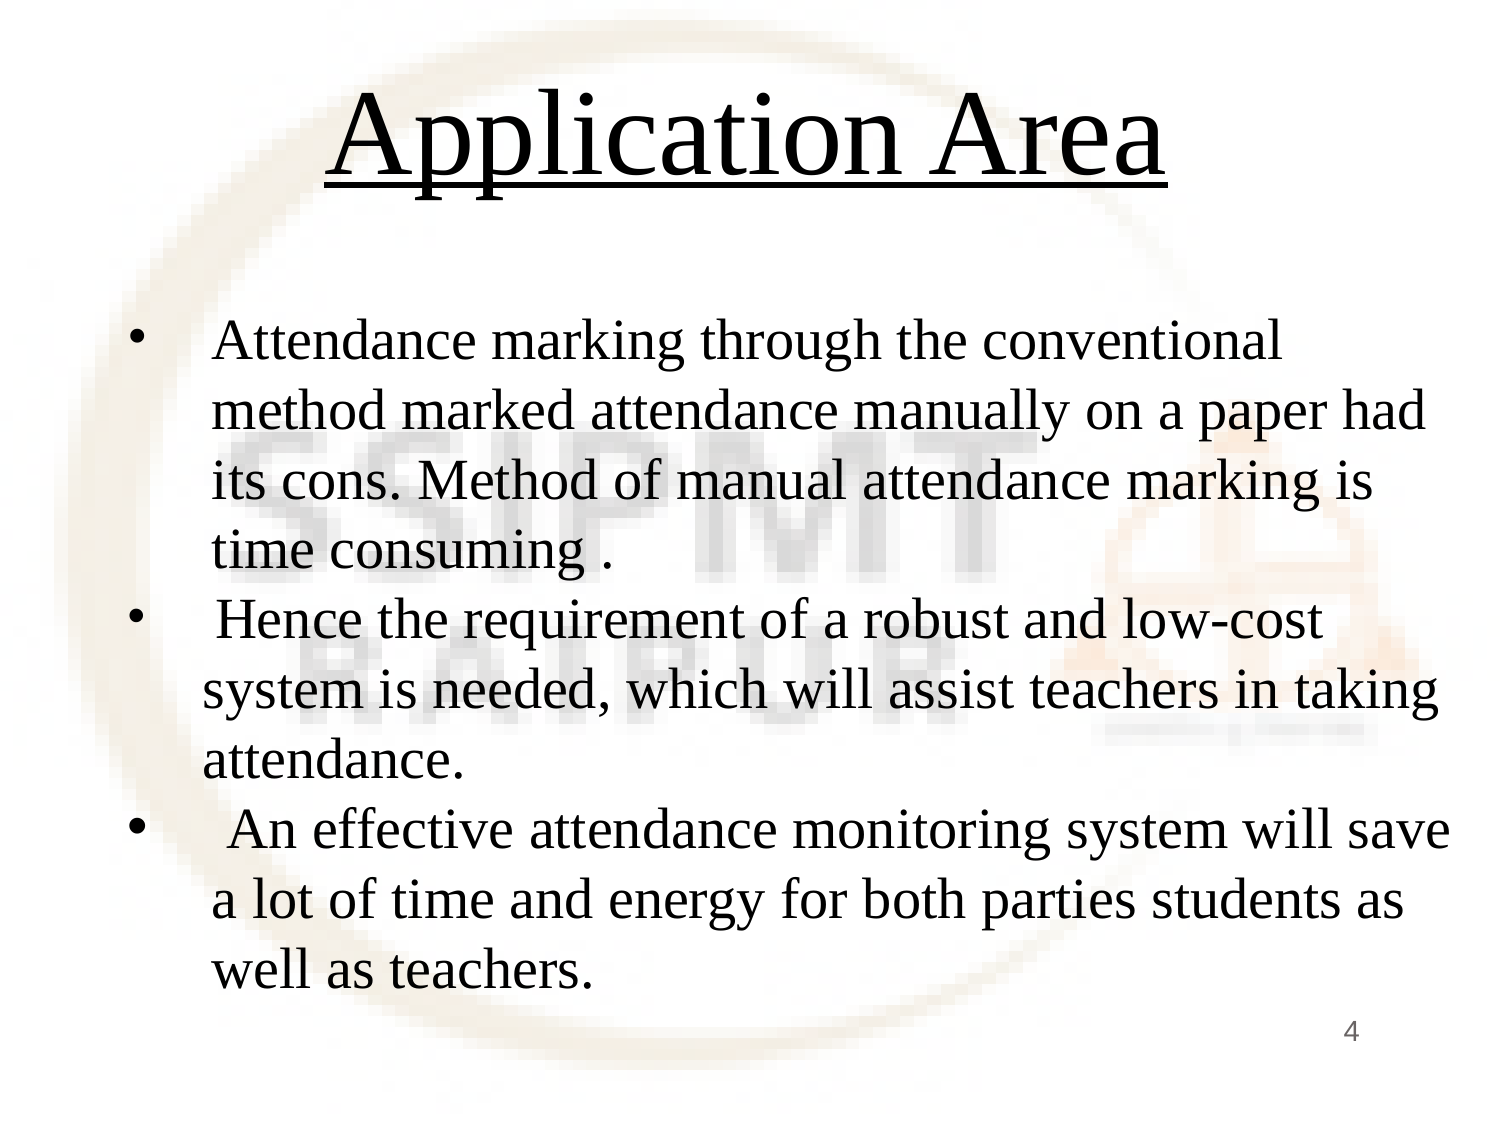

# Application Area
Attendance marking through the conventional method marked attendance manually on a paper had its cons. Method of manual attendance marking is time consuming .
 Hence the requirement of a robust and low-cost system is needed, which will assist teachers in taking attendance.
 An effective attendance monitoring system will save a lot of time and energy for both parties students as well as teachers.

4